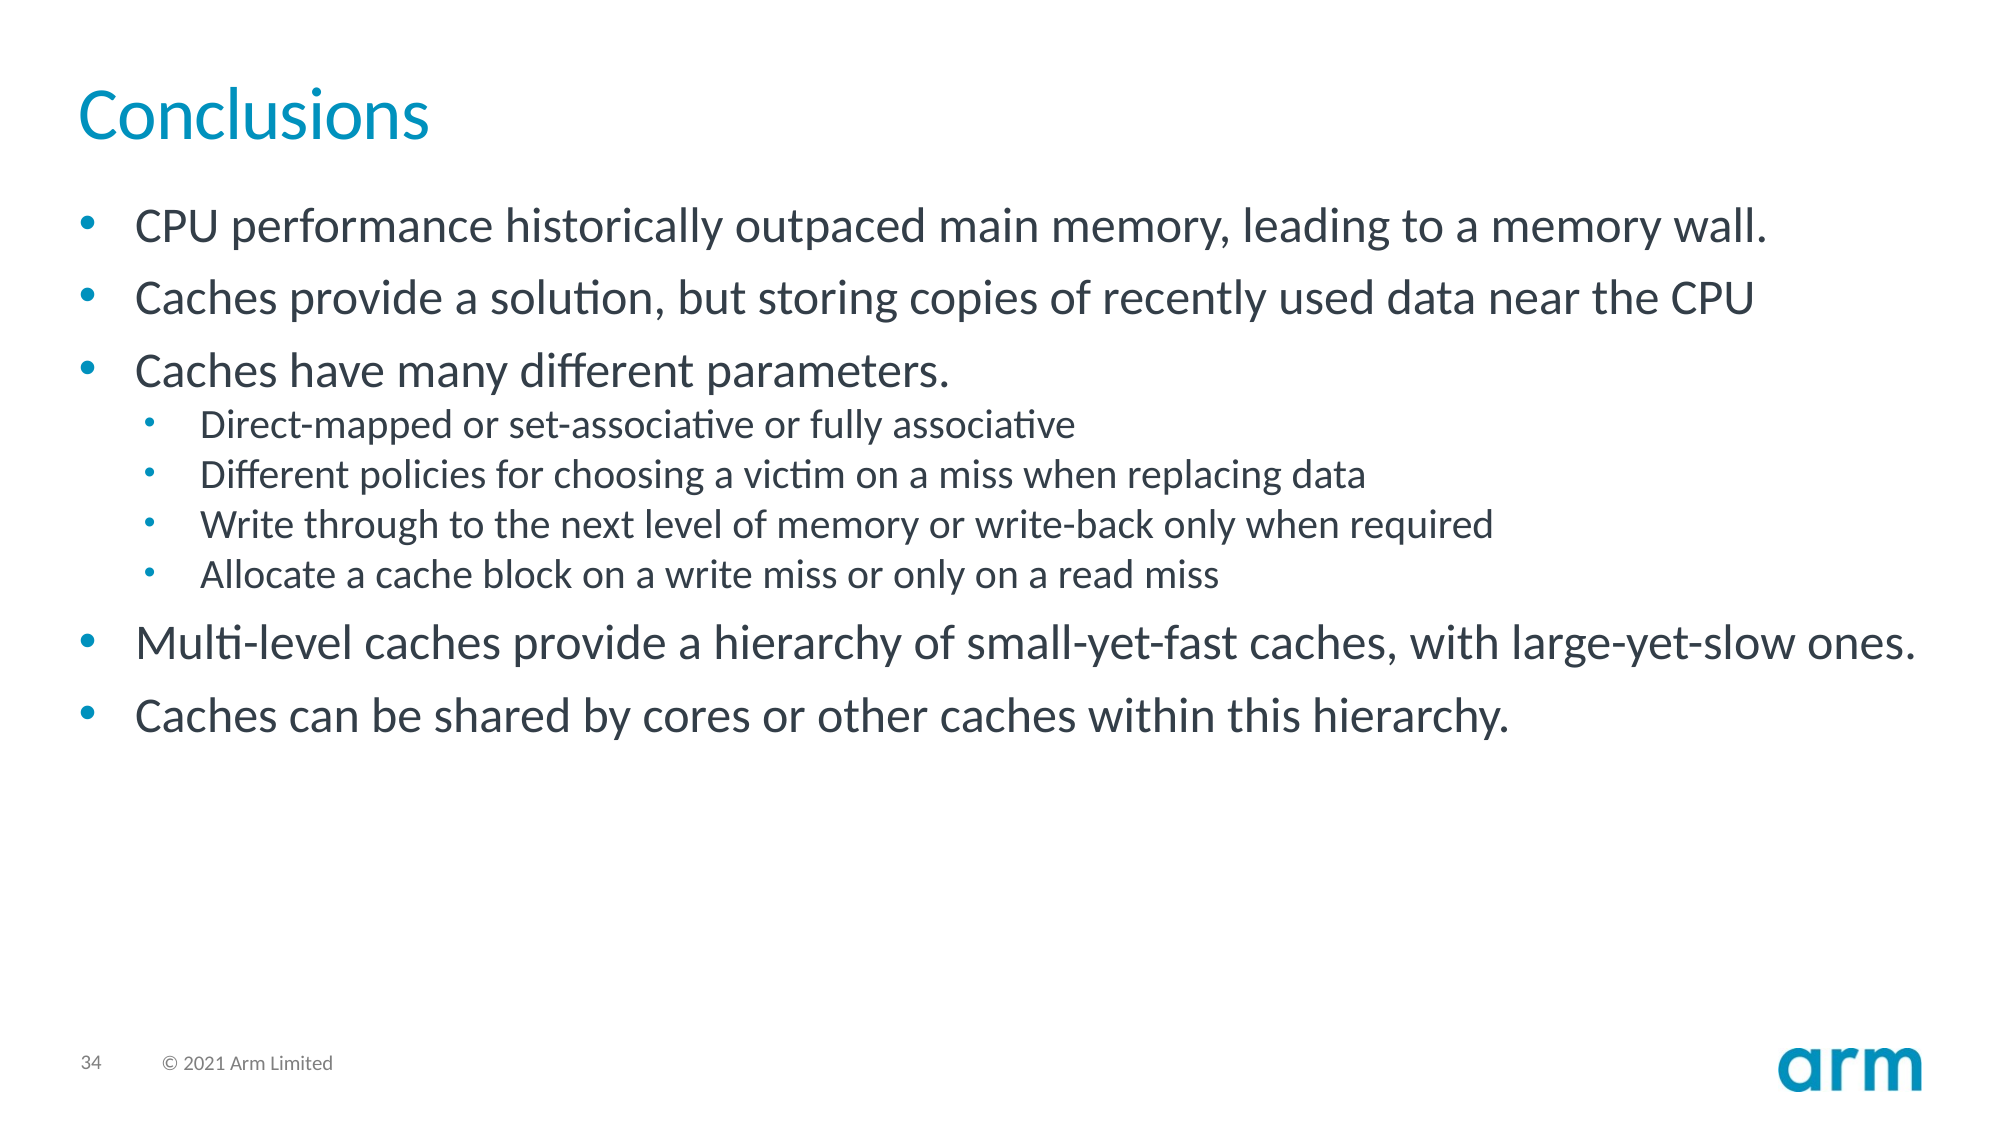

# Conclusions
CPU performance historically outpaced main memory, leading to a memory wall.
Caches provide a solution, but storing copies of recently used data near the CPU
Caches have many different parameters.
Direct-mapped or set-associative or fully associative
Different policies for choosing a victim on a miss when replacing data
Write through to the next level of memory or write-back only when required
Allocate a cache block on a write miss or only on a read miss
Multi-level caches provide a hierarchy of small-yet-fast caches, with large-yet-slow ones.
Caches can be shared by cores or other caches within this hierarchy.